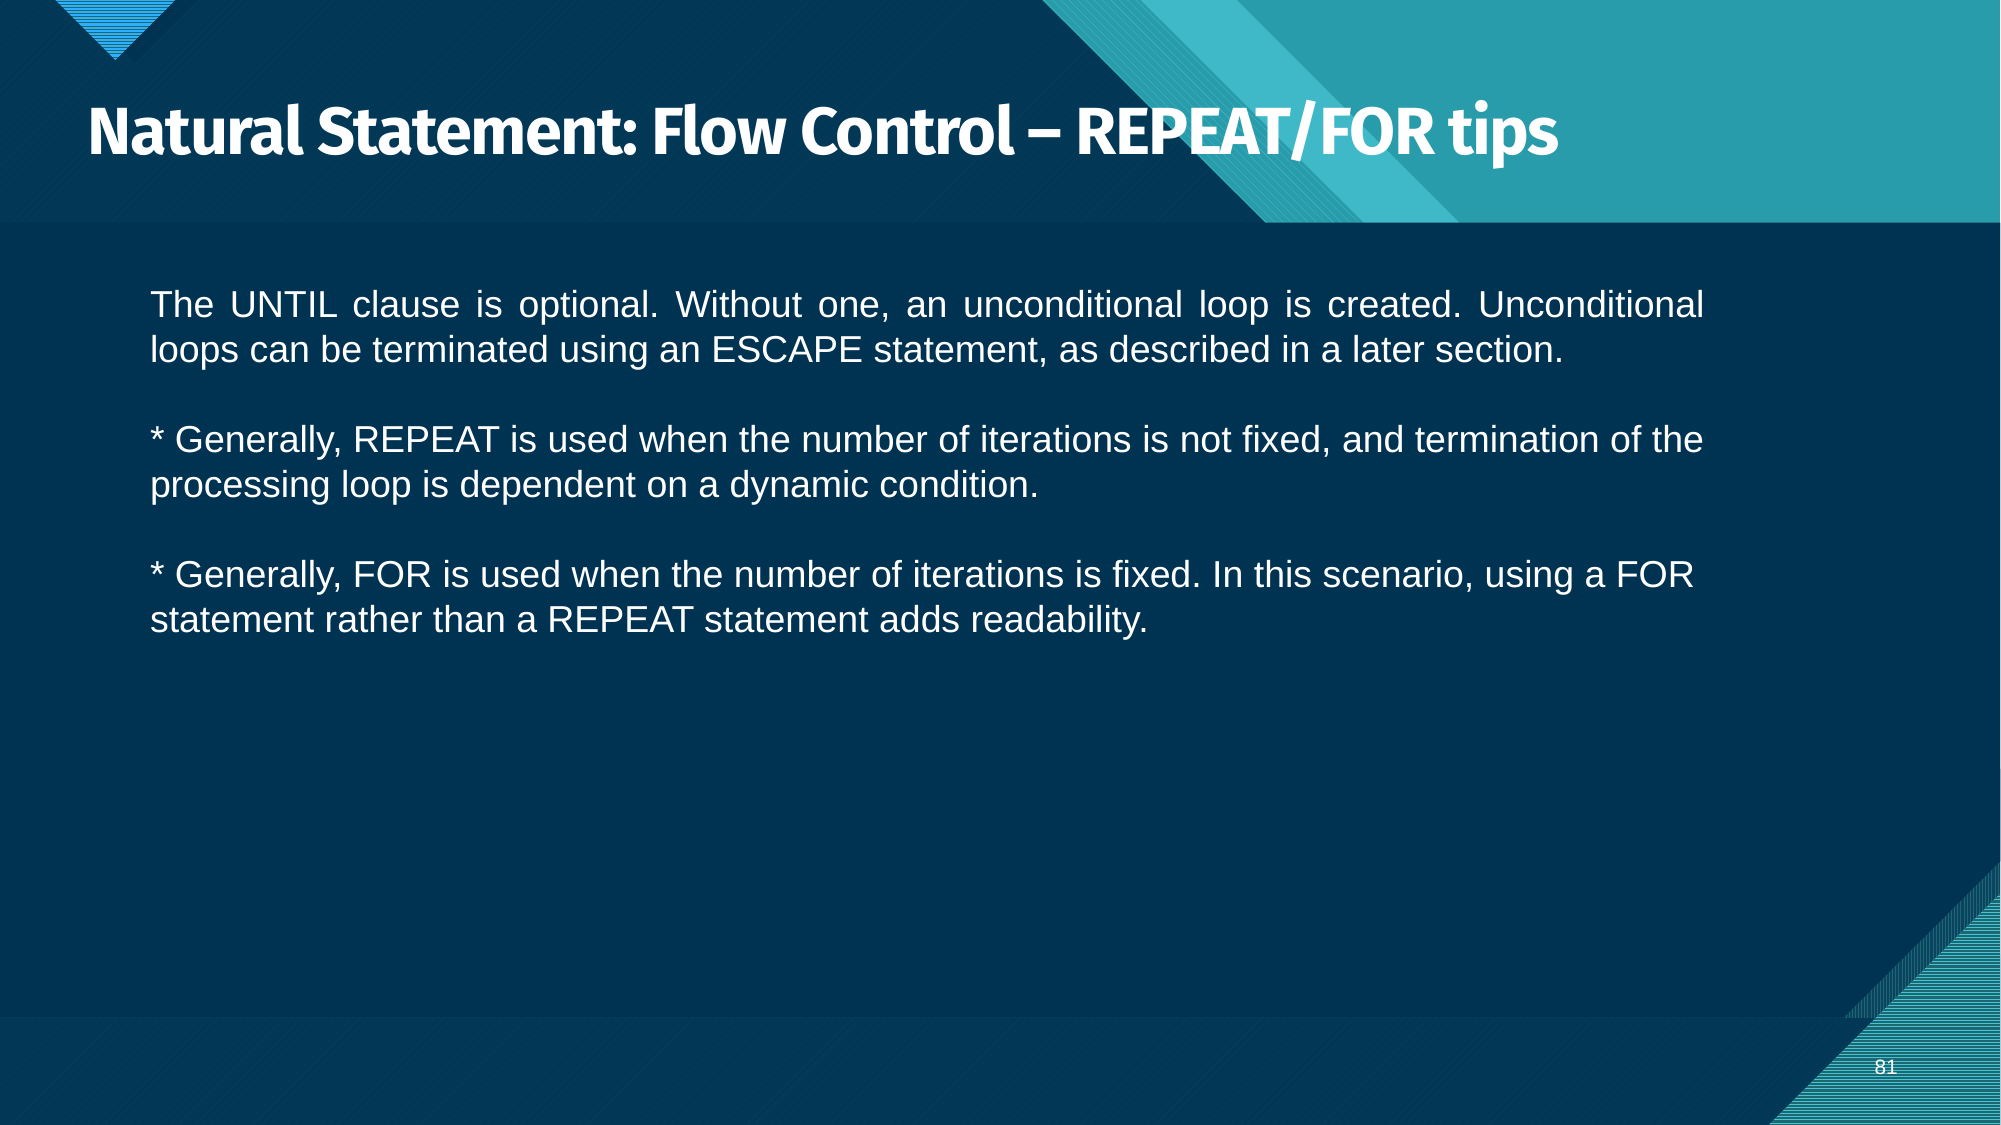

# Natural Statement: Flow Control – REPEAT/FOR tips
The UNTIL clause is optional. Without one, an unconditional loop is created. Unconditional loops can be terminated using an ESCAPE statement, as described in a later section.

* Generally, REPEAT is used when the number of iterations is not fixed, and termination of the processing loop is dependent on a dynamic condition.

* Generally, FOR is used when the number of iterations is fixed. In this scenario, using a FOR
statement rather than a REPEAT statement adds readability.
81